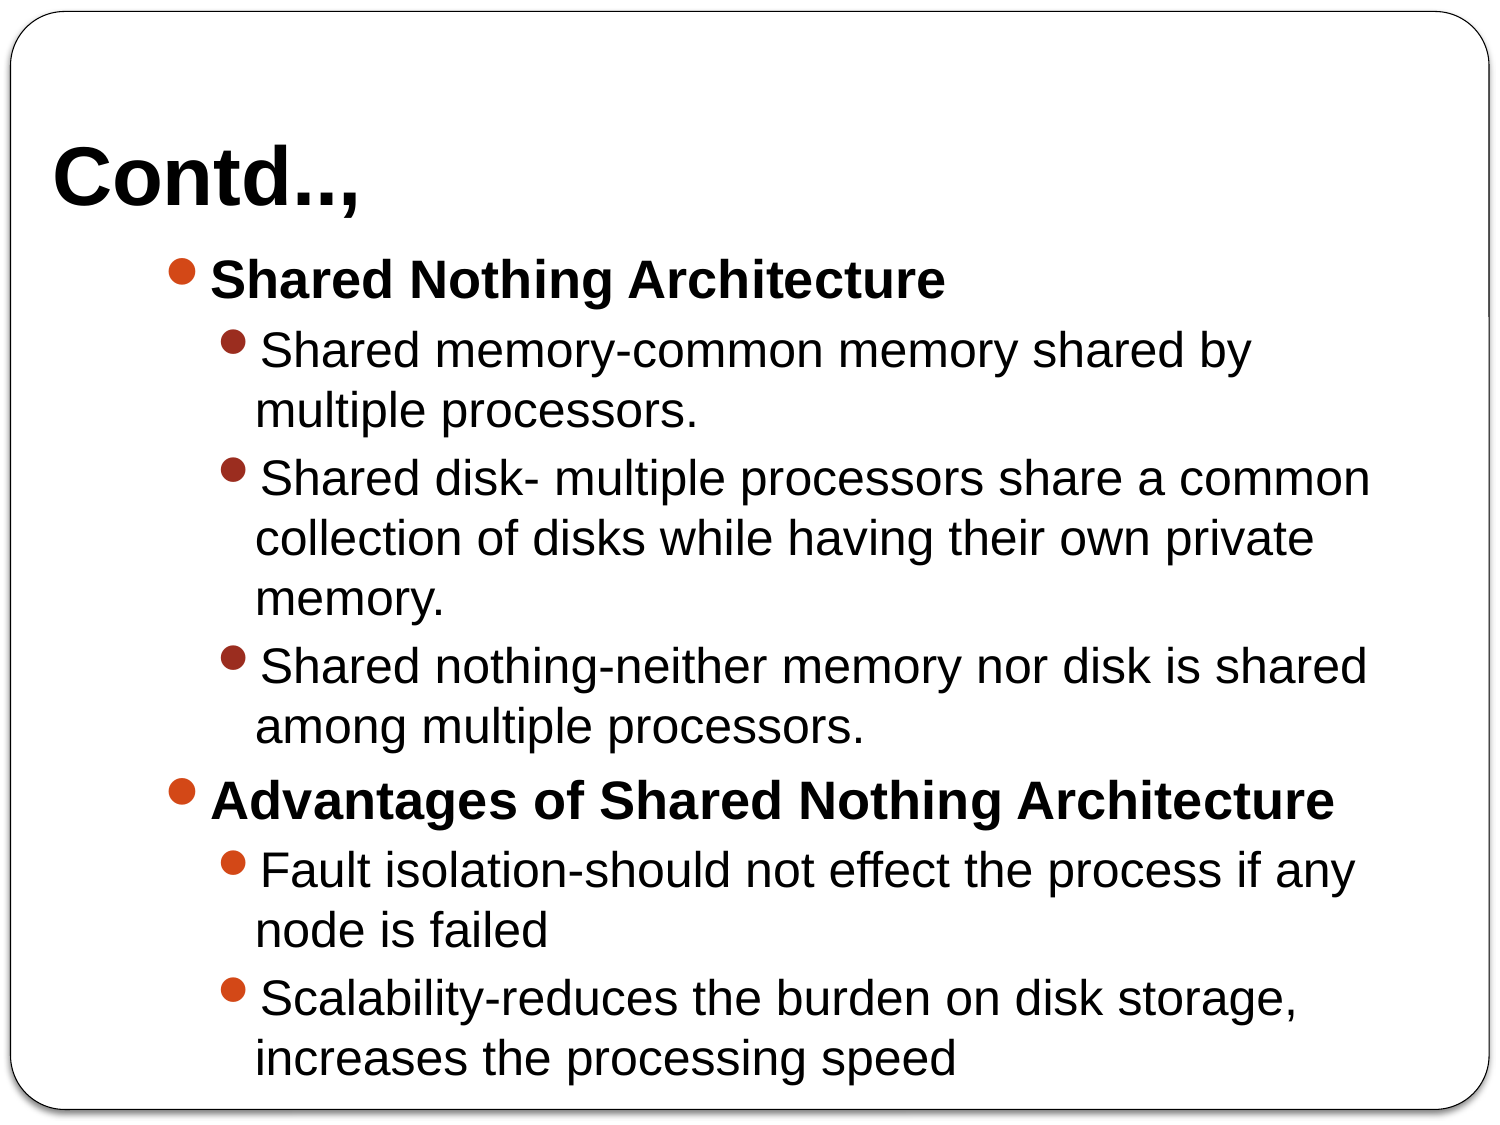

# Contd..,
Shared Nothing Architecture
Shared memory-common memory shared by multiple processors.
Shared disk- multiple processors share a common collection of disks while having their own private memory.
Shared nothing-neither memory nor disk is shared among multiple processors.
Advantages of Shared Nothing Architecture
Fault isolation-should not effect the process if any node is failed
Scalability-reduces the burden on disk storage, increases the processing speed